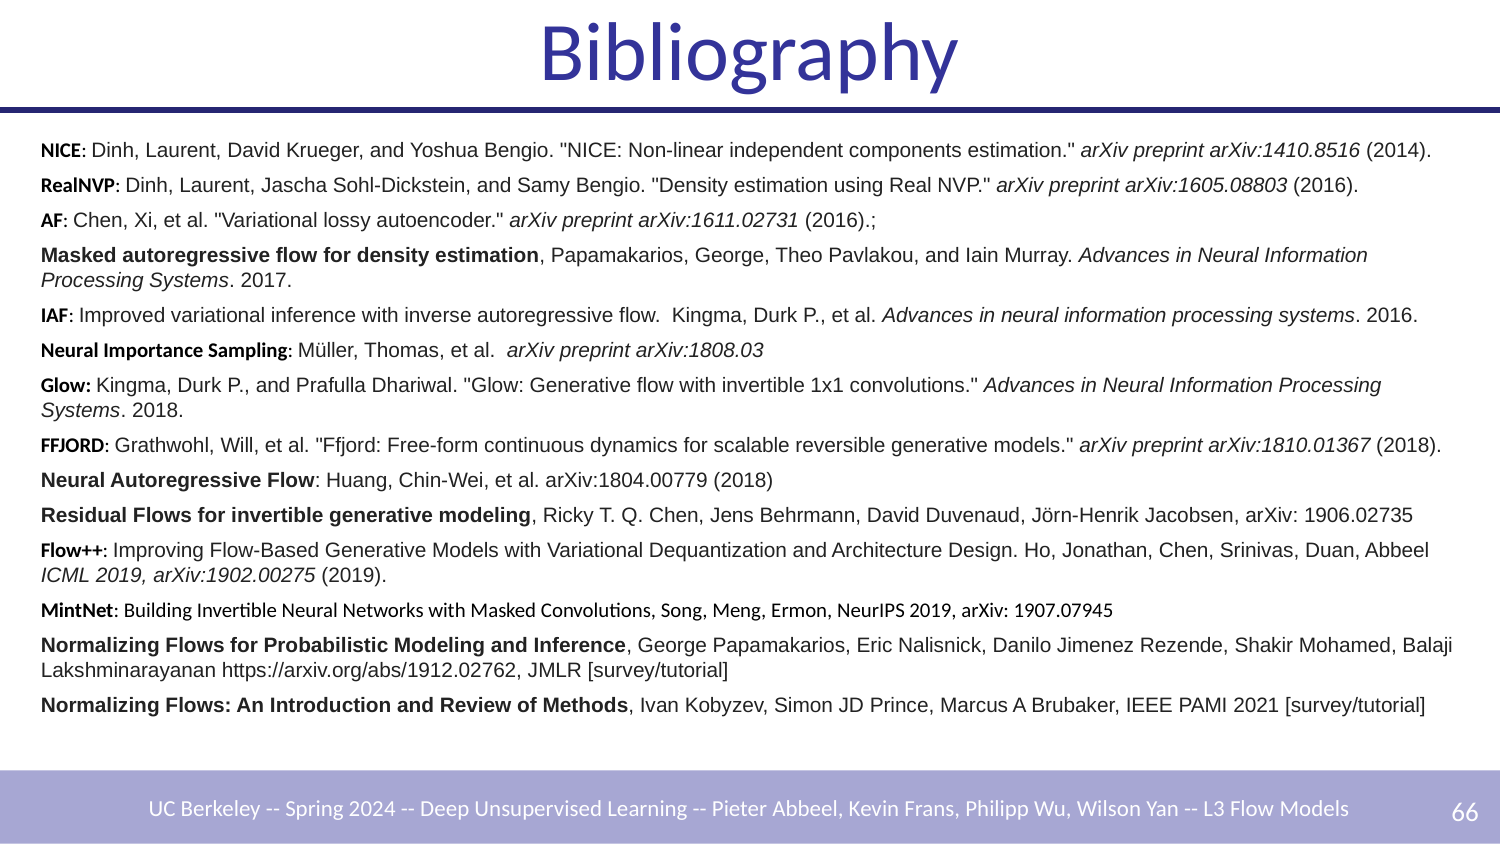

# Bibliography
NICE: Dinh, Laurent, David Krueger, and Yoshua Bengio. "NICE: Non-linear independent components estimation." arXiv preprint arXiv:1410.8516 (2014).
RealNVP: Dinh, Laurent, Jascha Sohl-Dickstein, and Samy Bengio. "Density estimation using Real NVP." arXiv preprint arXiv:1605.08803 (2016).
AF: Chen, Xi, et al. "Variational lossy autoencoder." arXiv preprint arXiv:1611.02731 (2016).;
Masked autoregressive flow for density estimation, Papamakarios, George, Theo Pavlakou, and Iain Murray. Advances in Neural Information Processing Systems. 2017.
IAF: Improved variational inference with inverse autoregressive flow.  Kingma, Durk P., et al. Advances in neural information processing systems. 2016.
Neural Importance Sampling: Müller, Thomas, et al.  arXiv preprint arXiv:1808.03
Glow: Kingma, Durk P., and Prafulla Dhariwal. "Glow: Generative flow with invertible 1x1 convolutions." Advances in Neural Information Processing Systems. 2018.
FFJORD: Grathwohl, Will, et al. "Ffjord: Free-form continuous dynamics for scalable reversible generative models." arXiv preprint arXiv:1810.01367 (2018).
Neural Autoregressive Flow: Huang, Chin-Wei, et al. arXiv:1804.00779 (2018)
Residual Flows for invertible generative modeling, Ricky T. Q. Chen, Jens Behrmann, David Duvenaud, Jörn-Henrik Jacobsen, arXiv: 1906.02735
Flow++: Improving Flow-Based Generative Models with Variational Dequantization and Architecture Design. Ho, Jonathan, Chen, Srinivas, Duan, Abbeel ICML 2019, arXiv:1902.00275 (2019).
MintNet: Building Invertible Neural Networks with Masked Convolutions, Song, Meng, Ermon, NeurIPS 2019, arXiv: 1907.07945
Normalizing Flows for Probabilistic Modeling and Inference, George Papamakarios, Eric Nalisnick, Danilo Jimenez Rezende, Shakir Mohamed, Balaji Lakshminarayanan https://arxiv.org/abs/1912.02762, JMLR [survey/tutorial]
Normalizing Flows: An Introduction and Review of Methods, Ivan Kobyzev, Simon JD Prince, Marcus A Brubaker, IEEE PAMI 2021 [survey/tutorial]

66